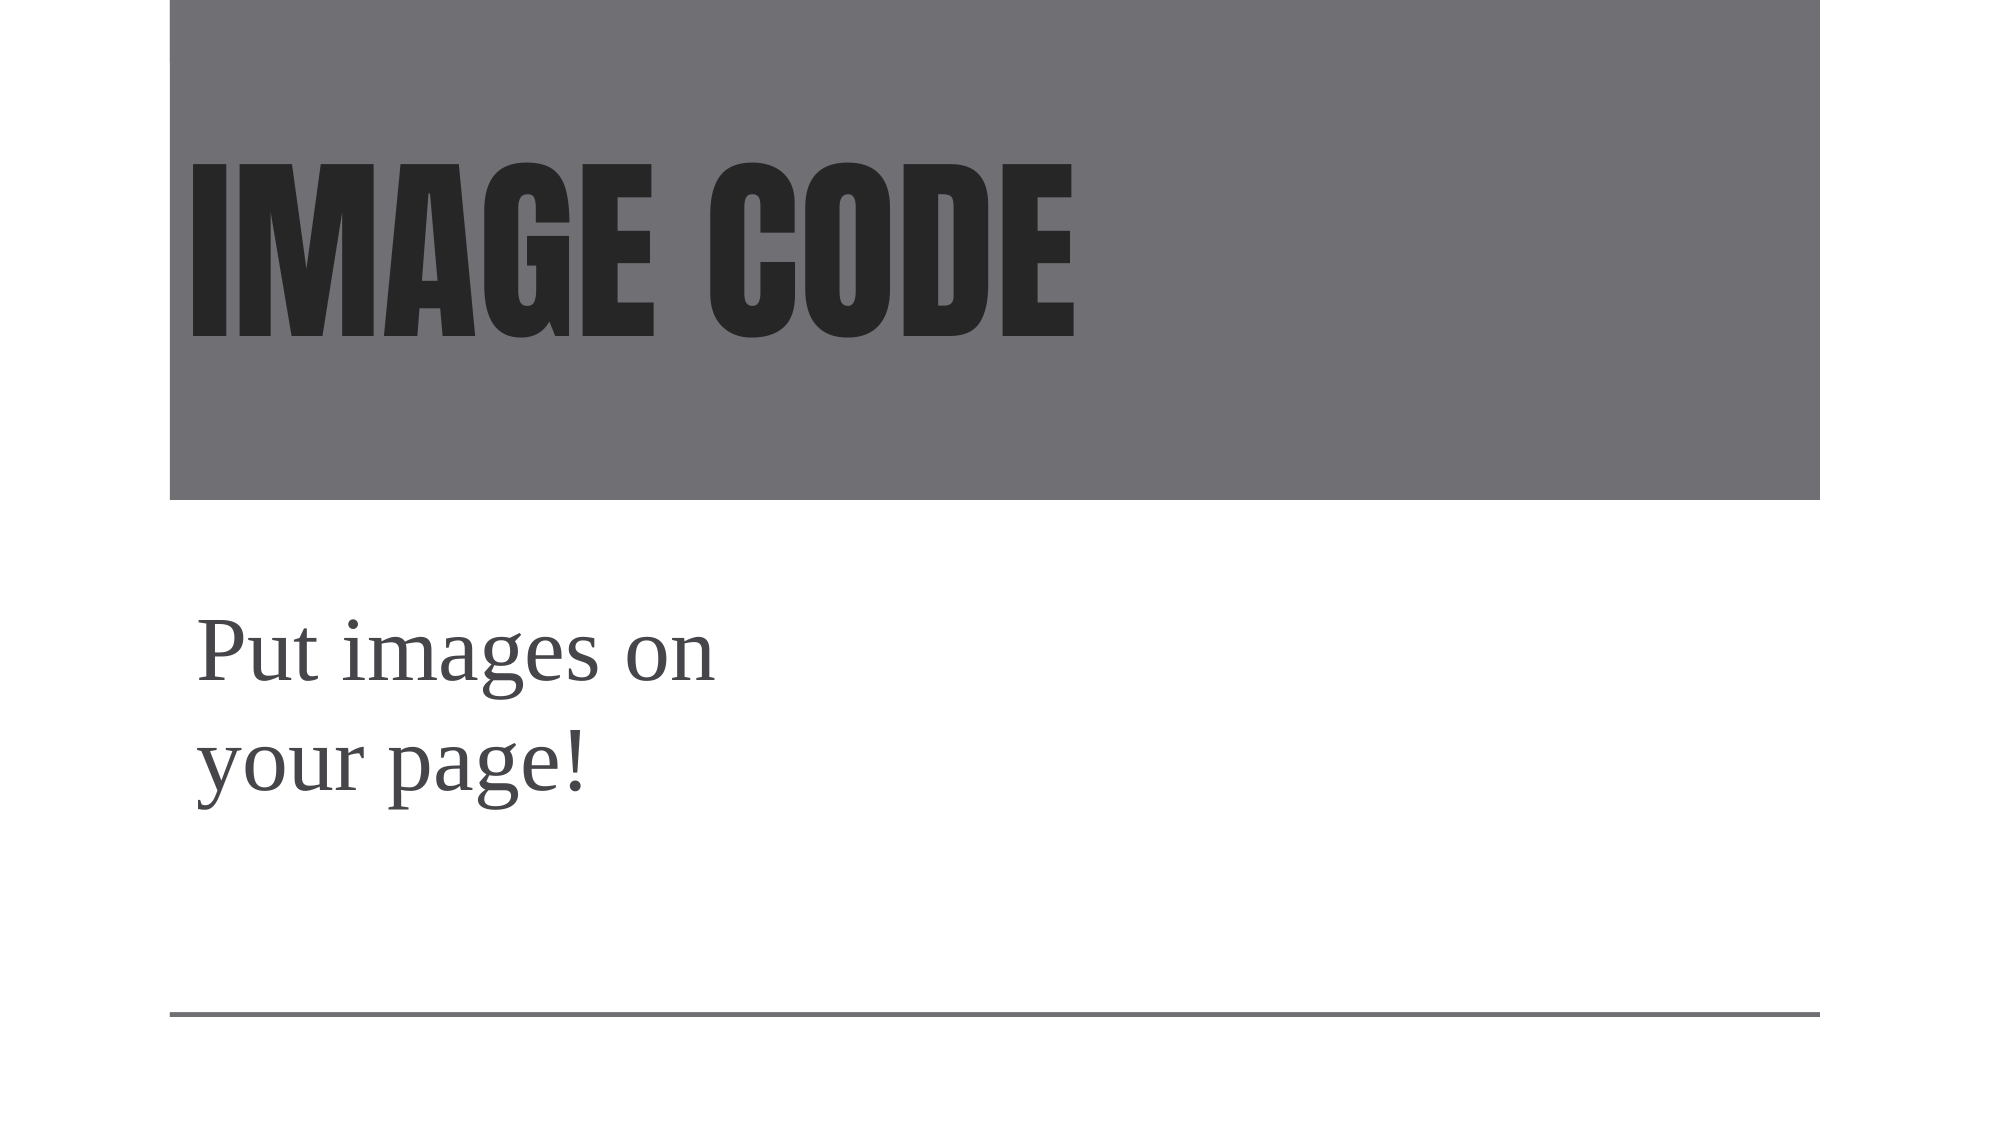

# Image Code
Put images on your page!